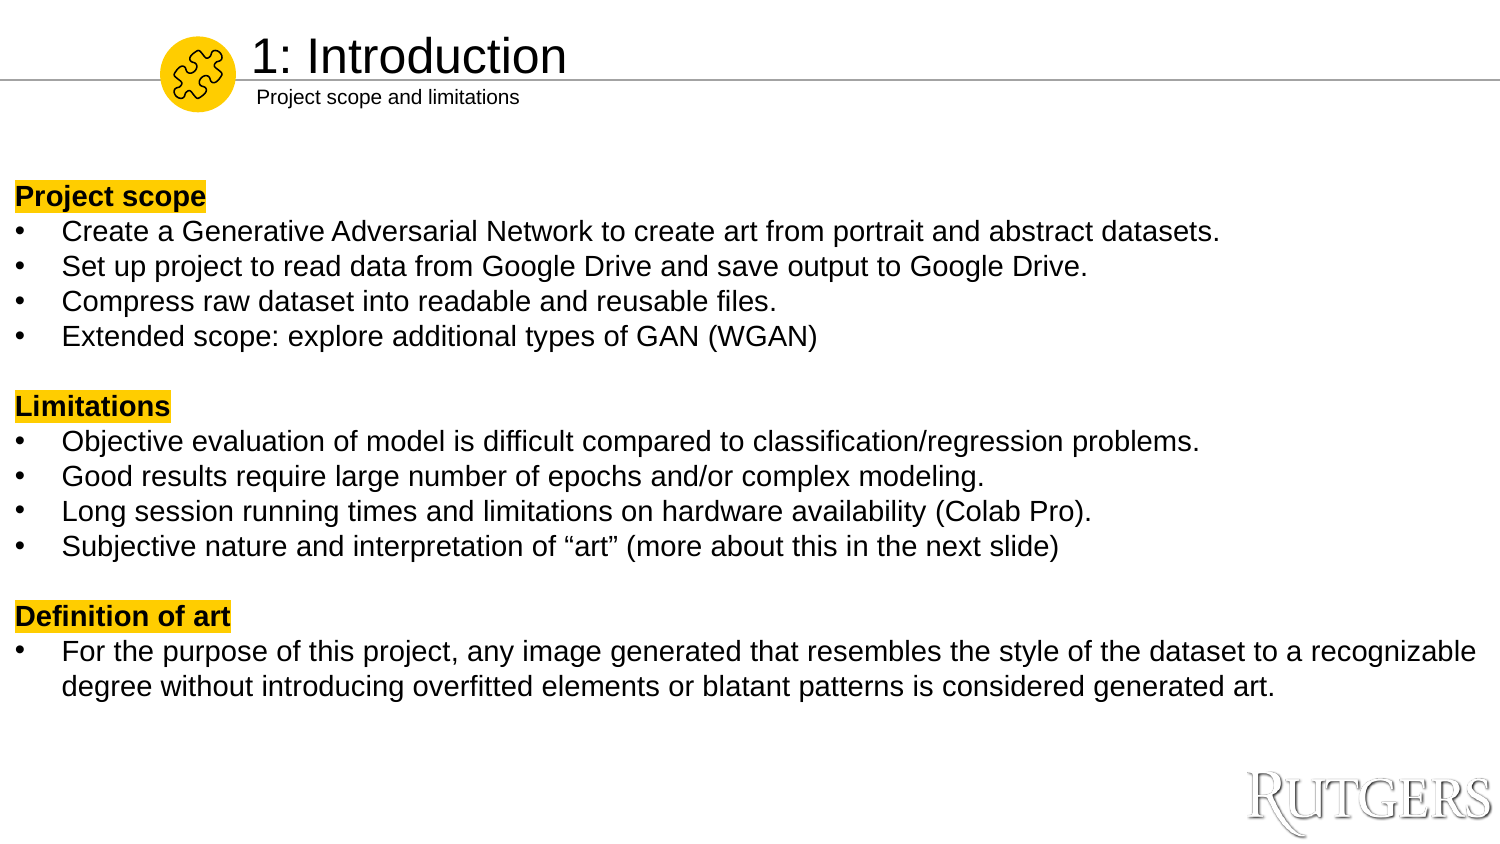

1: Introduction
 Project scope and limitations

Project scope
Create a Generative Adversarial Network to create art from portrait and abstract datasets.
Set up project to read data from Google Drive and save output to Google Drive.
Compress raw dataset into readable and reusable files.
Extended scope: explore additional types of GAN (WGAN)

Limitations
Objective evaluation of model is difficult compared to classification/regression problems.
Good results require large number of epochs and/or complex modeling.
Long session running times and limitations on hardware availability (Colab Pro).
Subjective nature and interpretation of “art” (more about this in the next slide)

Definition of art
For the purpose of this project, any image generated that resembles the style of the dataset to a recognizable degree without introducing overfitted elements or blatant patterns is considered generated art.